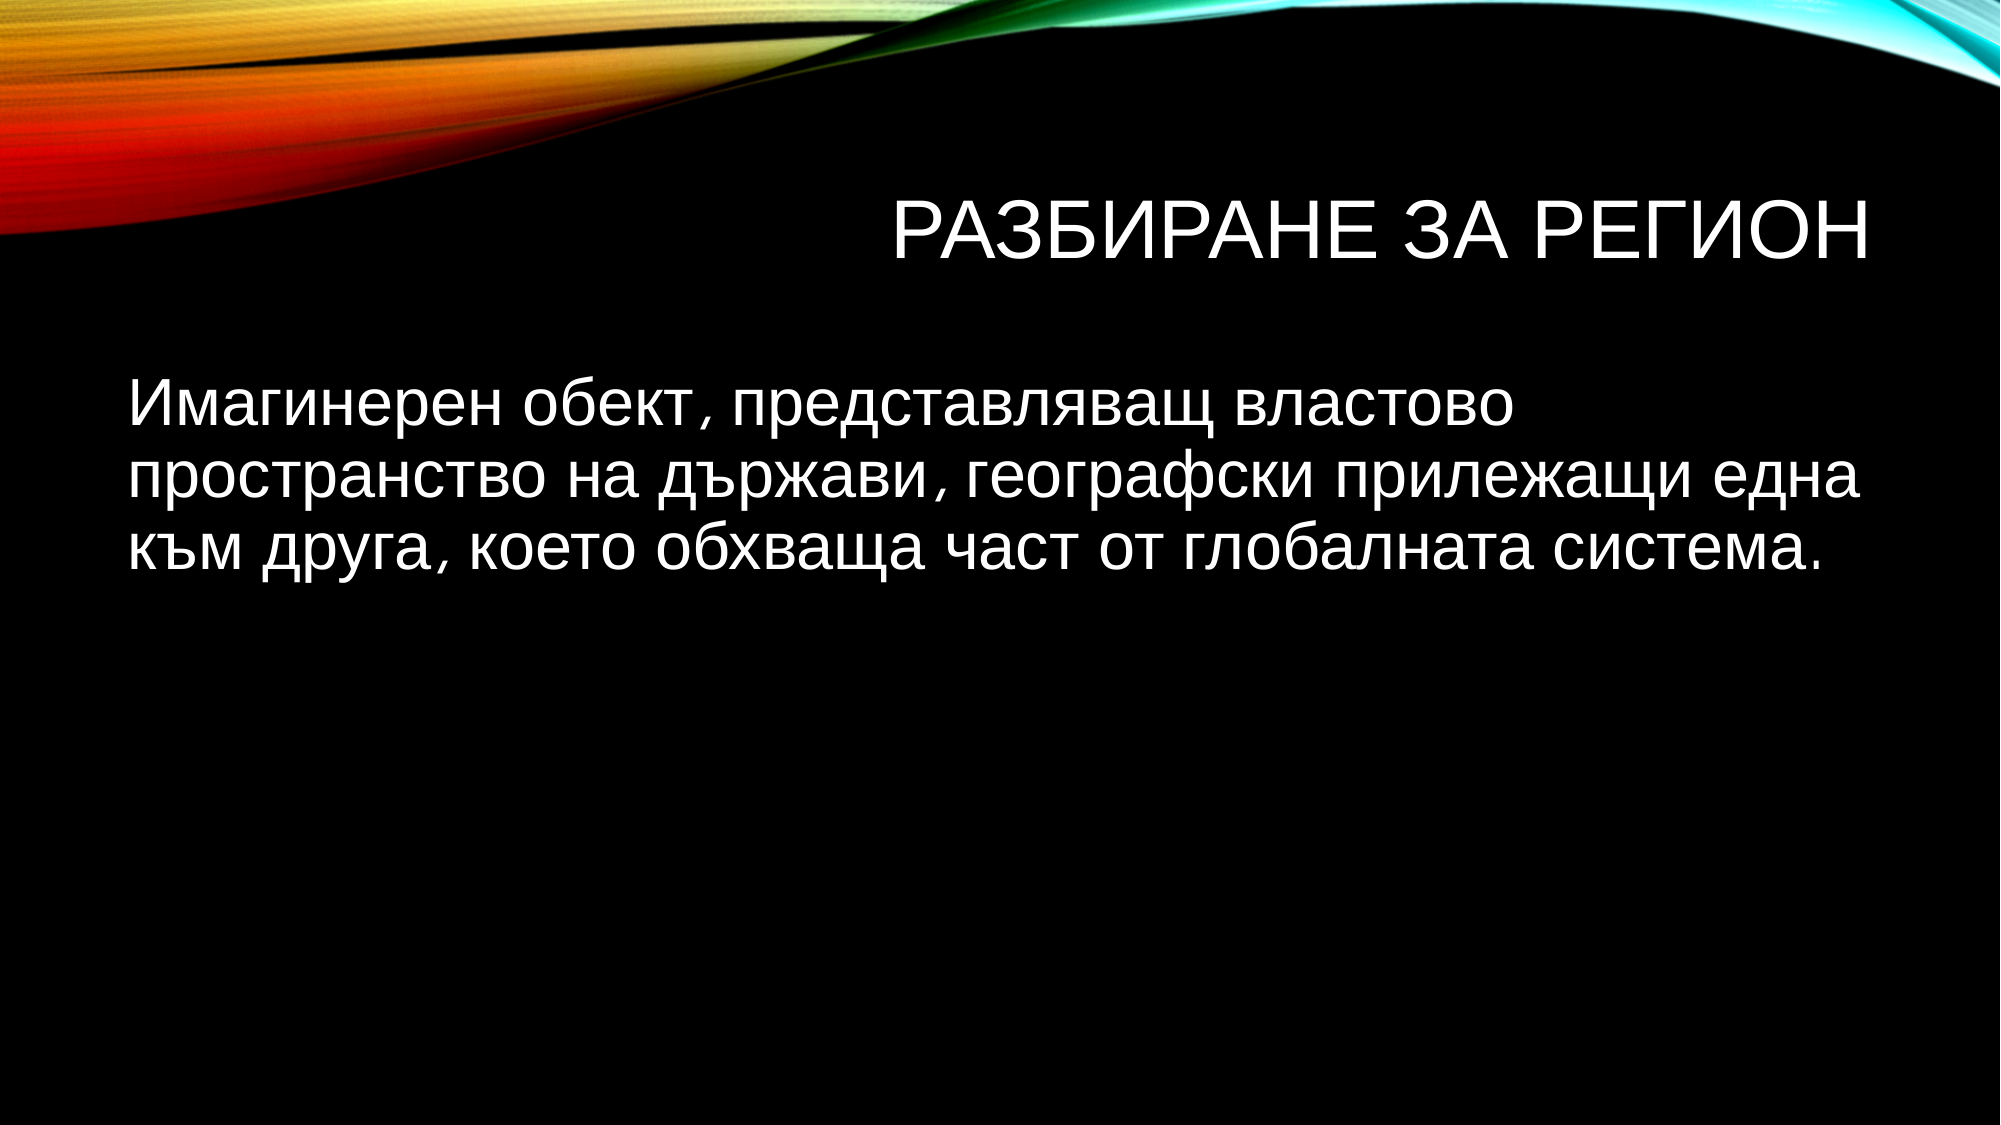

# Разбиране за регион
Имагинерен обект, представляващ властово пространство на държави, географски прилежащи една към друга, което обхваща част от глобалната система.